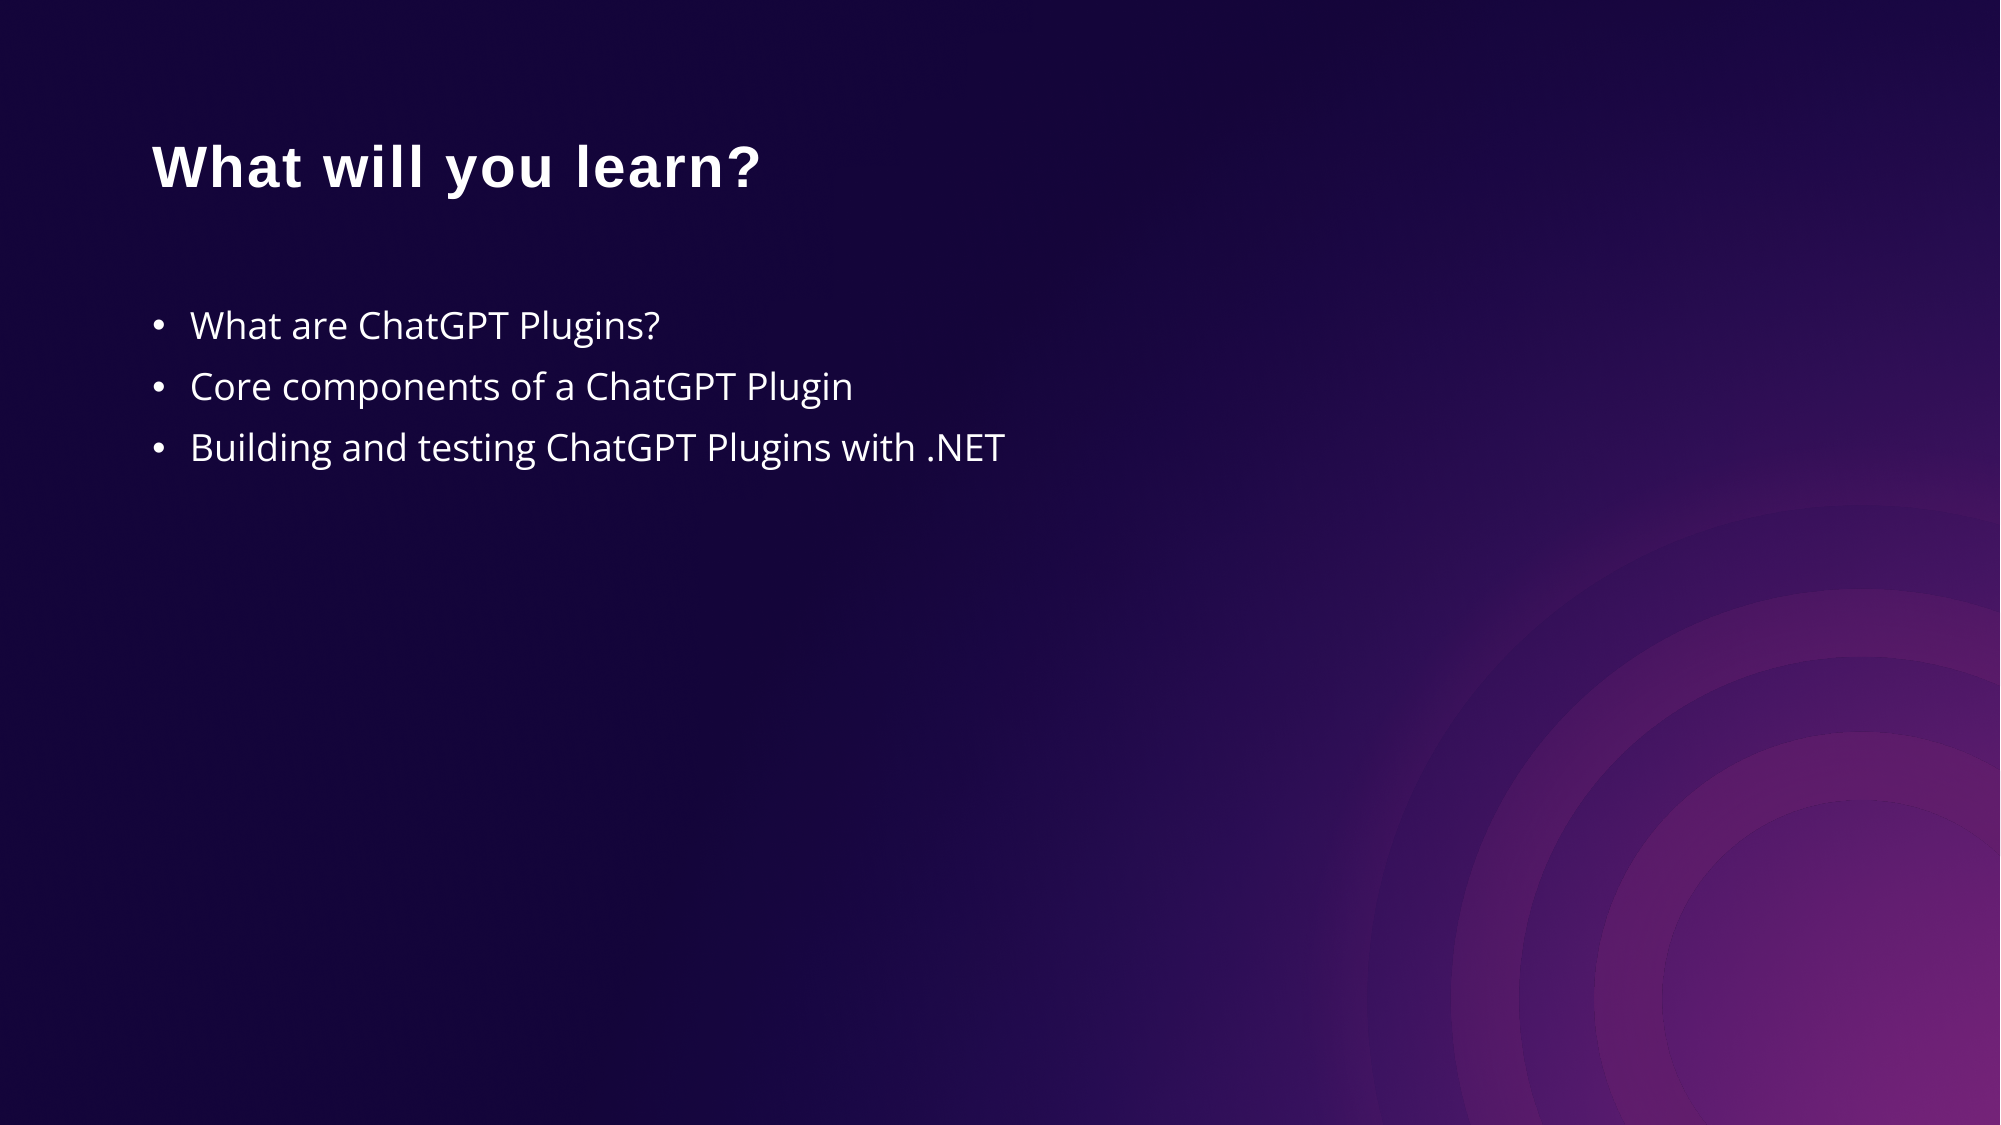

# What will you learn?
What are ChatGPT Plugins?
Core components of a ChatGPT Plugin
Building and testing ChatGPT Plugins with .NET